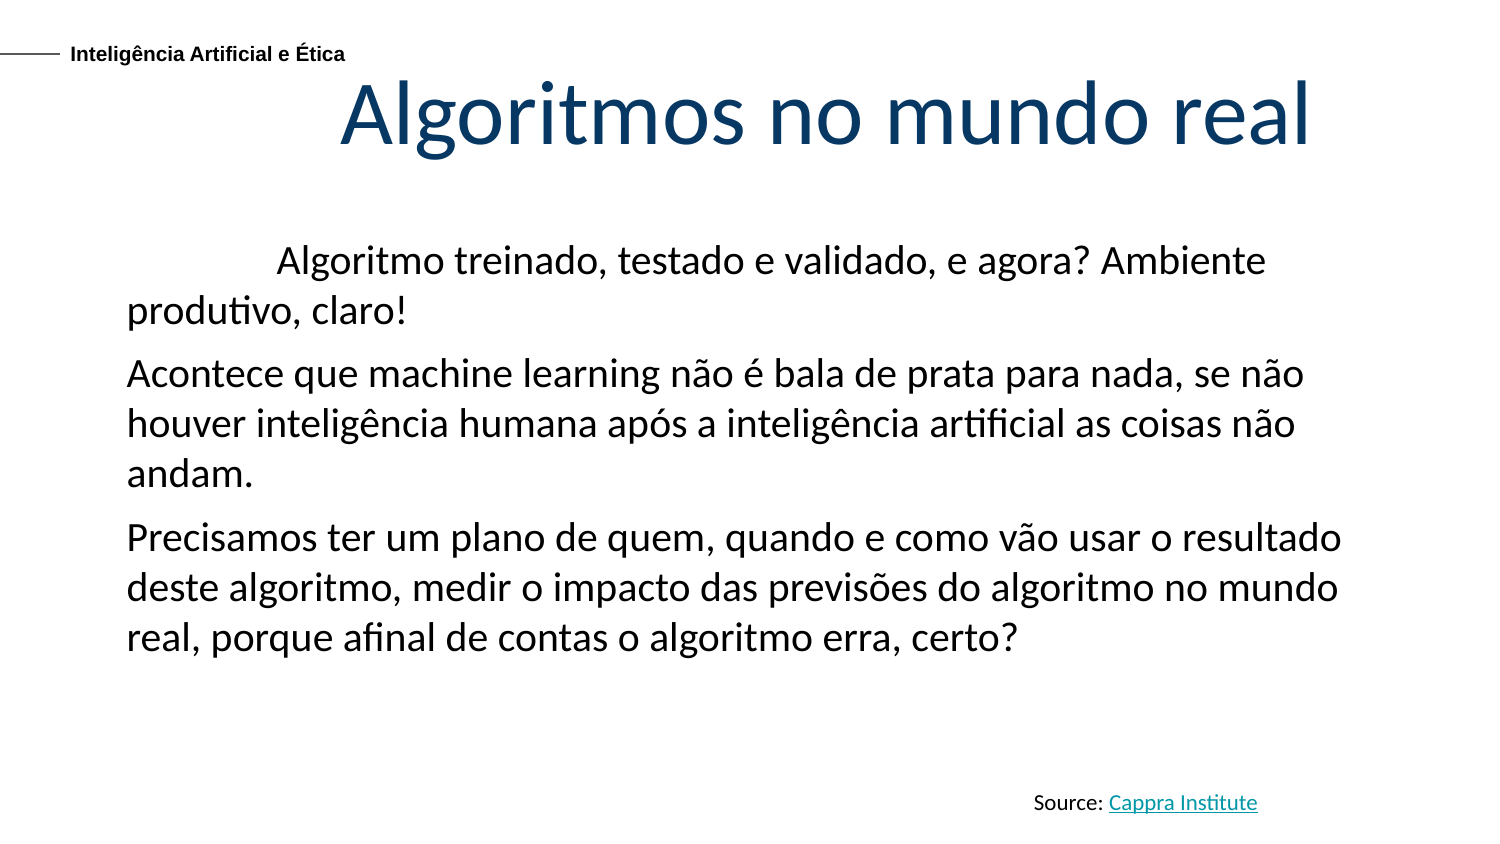

Inteligência Artificial e Ética
Algoritmos no mundo real
	Algoritmo treinado, testado e validado, e agora? Ambiente produtivo, claro!
Acontece que machine learning não é bala de prata para nada, se não houver inteligência humana após a inteligência artificial as coisas não andam.
Precisamos ter um plano de quem, quando e como vão usar o resultado deste algoritmo, medir o impacto das previsões do algoritmo no mundo real, porque afinal de contas o algoritmo erra, certo?

Source: Cappra Institute